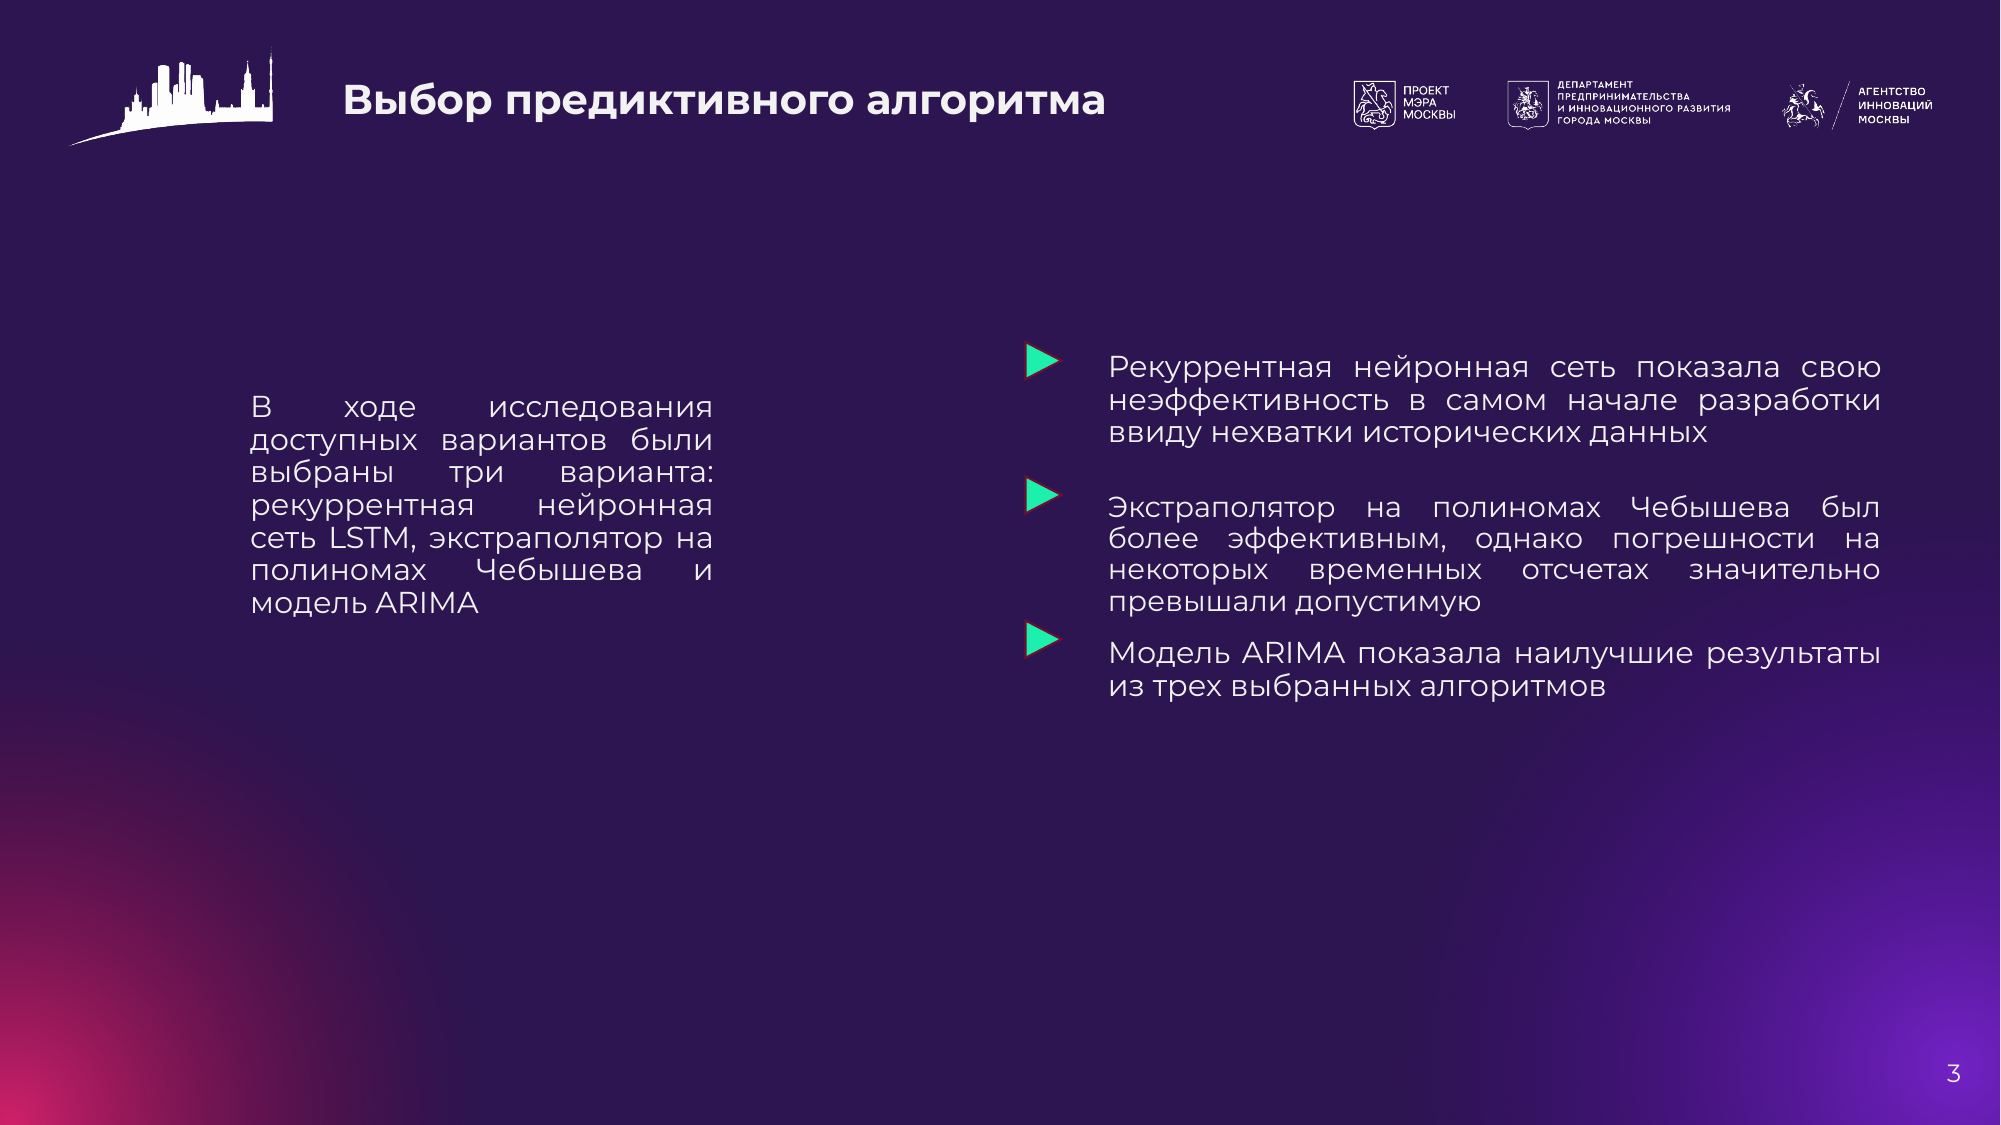

# Выбор предиктивного алгоритма

Рекуррентная нейронная сеть показала свою неэффективность в самом начале разработки ввиду нехватки исторических данных
В ходе исследования доступных вариантов были выбраны три варианта: рекуррентная нейронная сеть LSTM, экстраполятор на полиномах Чебышева и модель ARIMA

Экстраполятор на полиномах Чебышева был более эффективным, однако погрешности на некоторых временных отсчетах значительно превышали допустимую

Модель ARIMA показала наилучшие результаты из трех выбранных алгоритмов
3